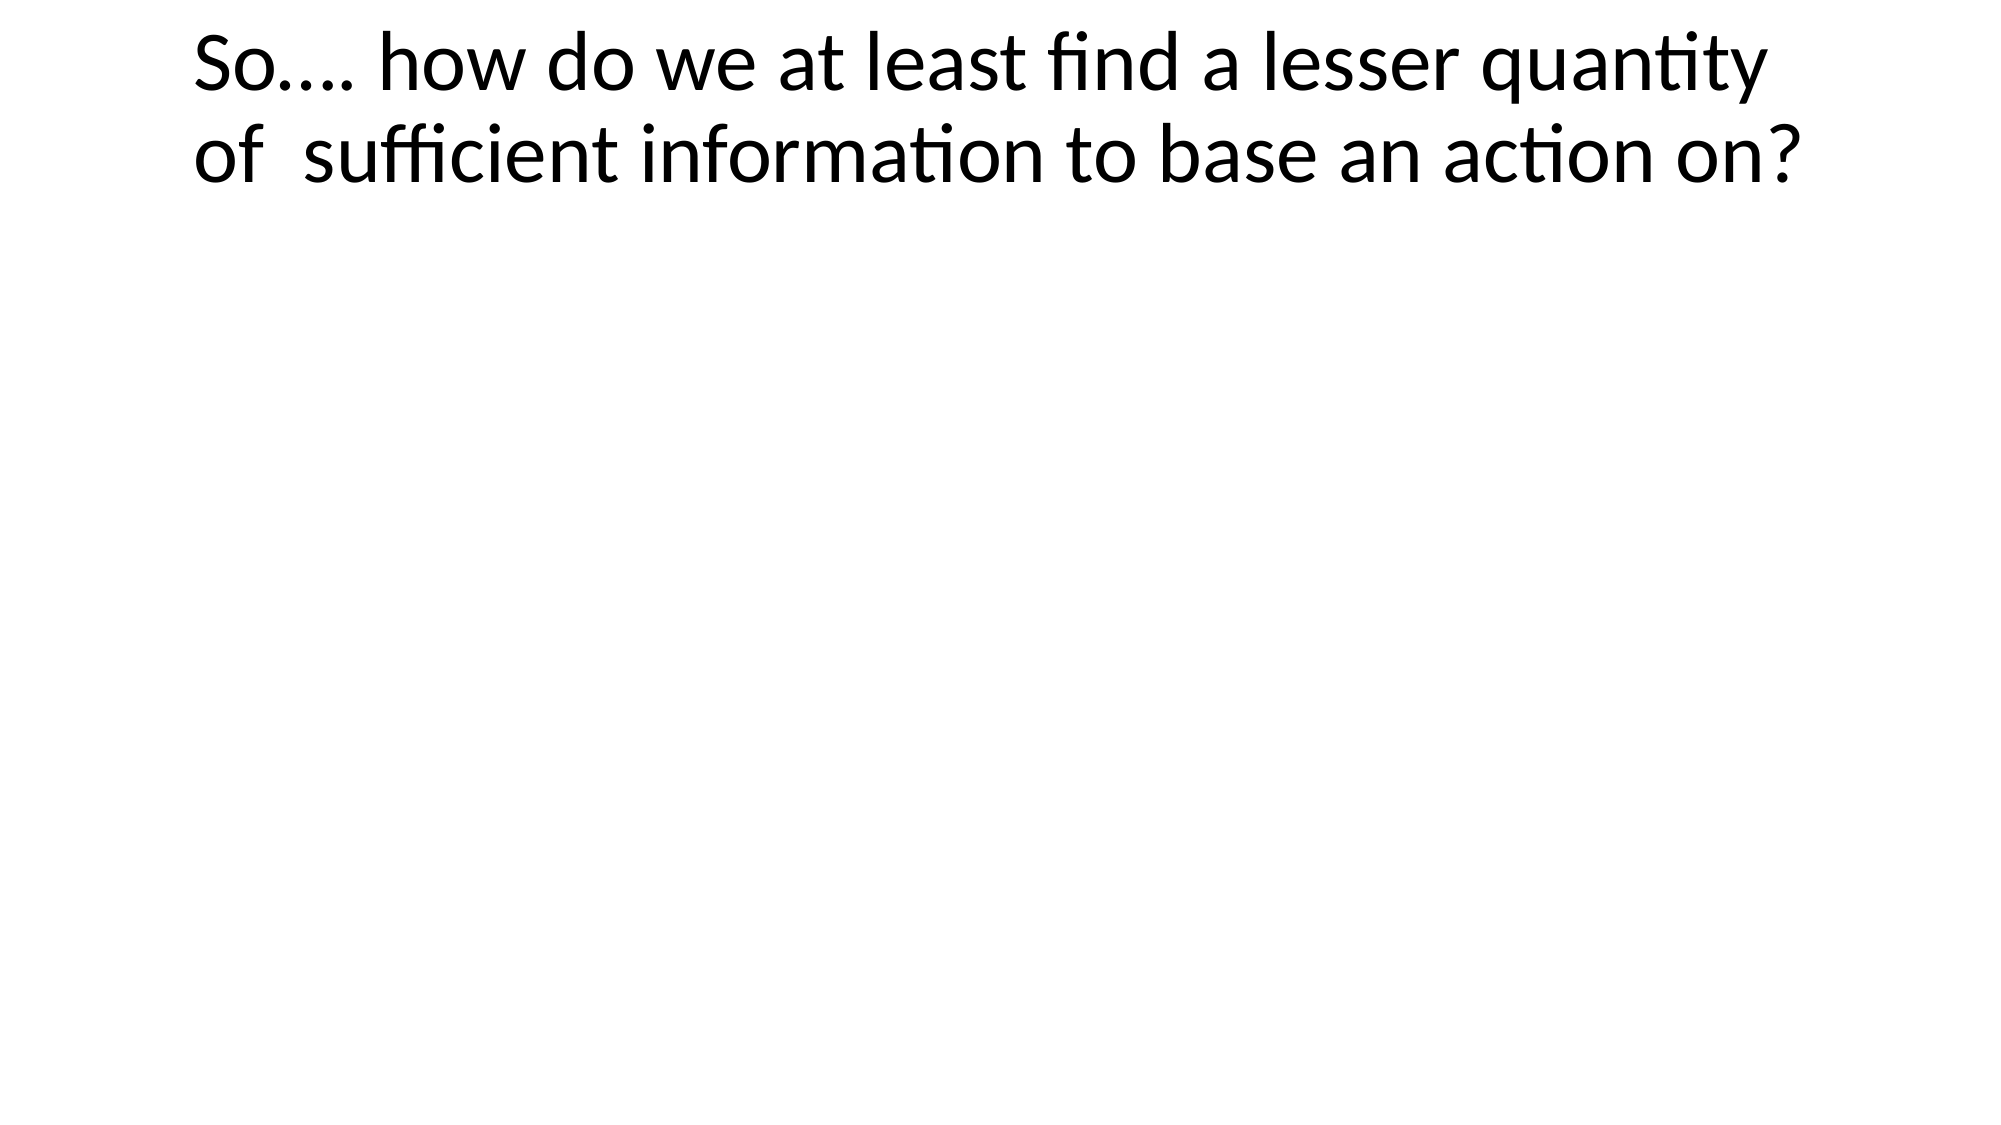

# So…. how do we at least find a lesser quantity of  sufficient information to base an action on?